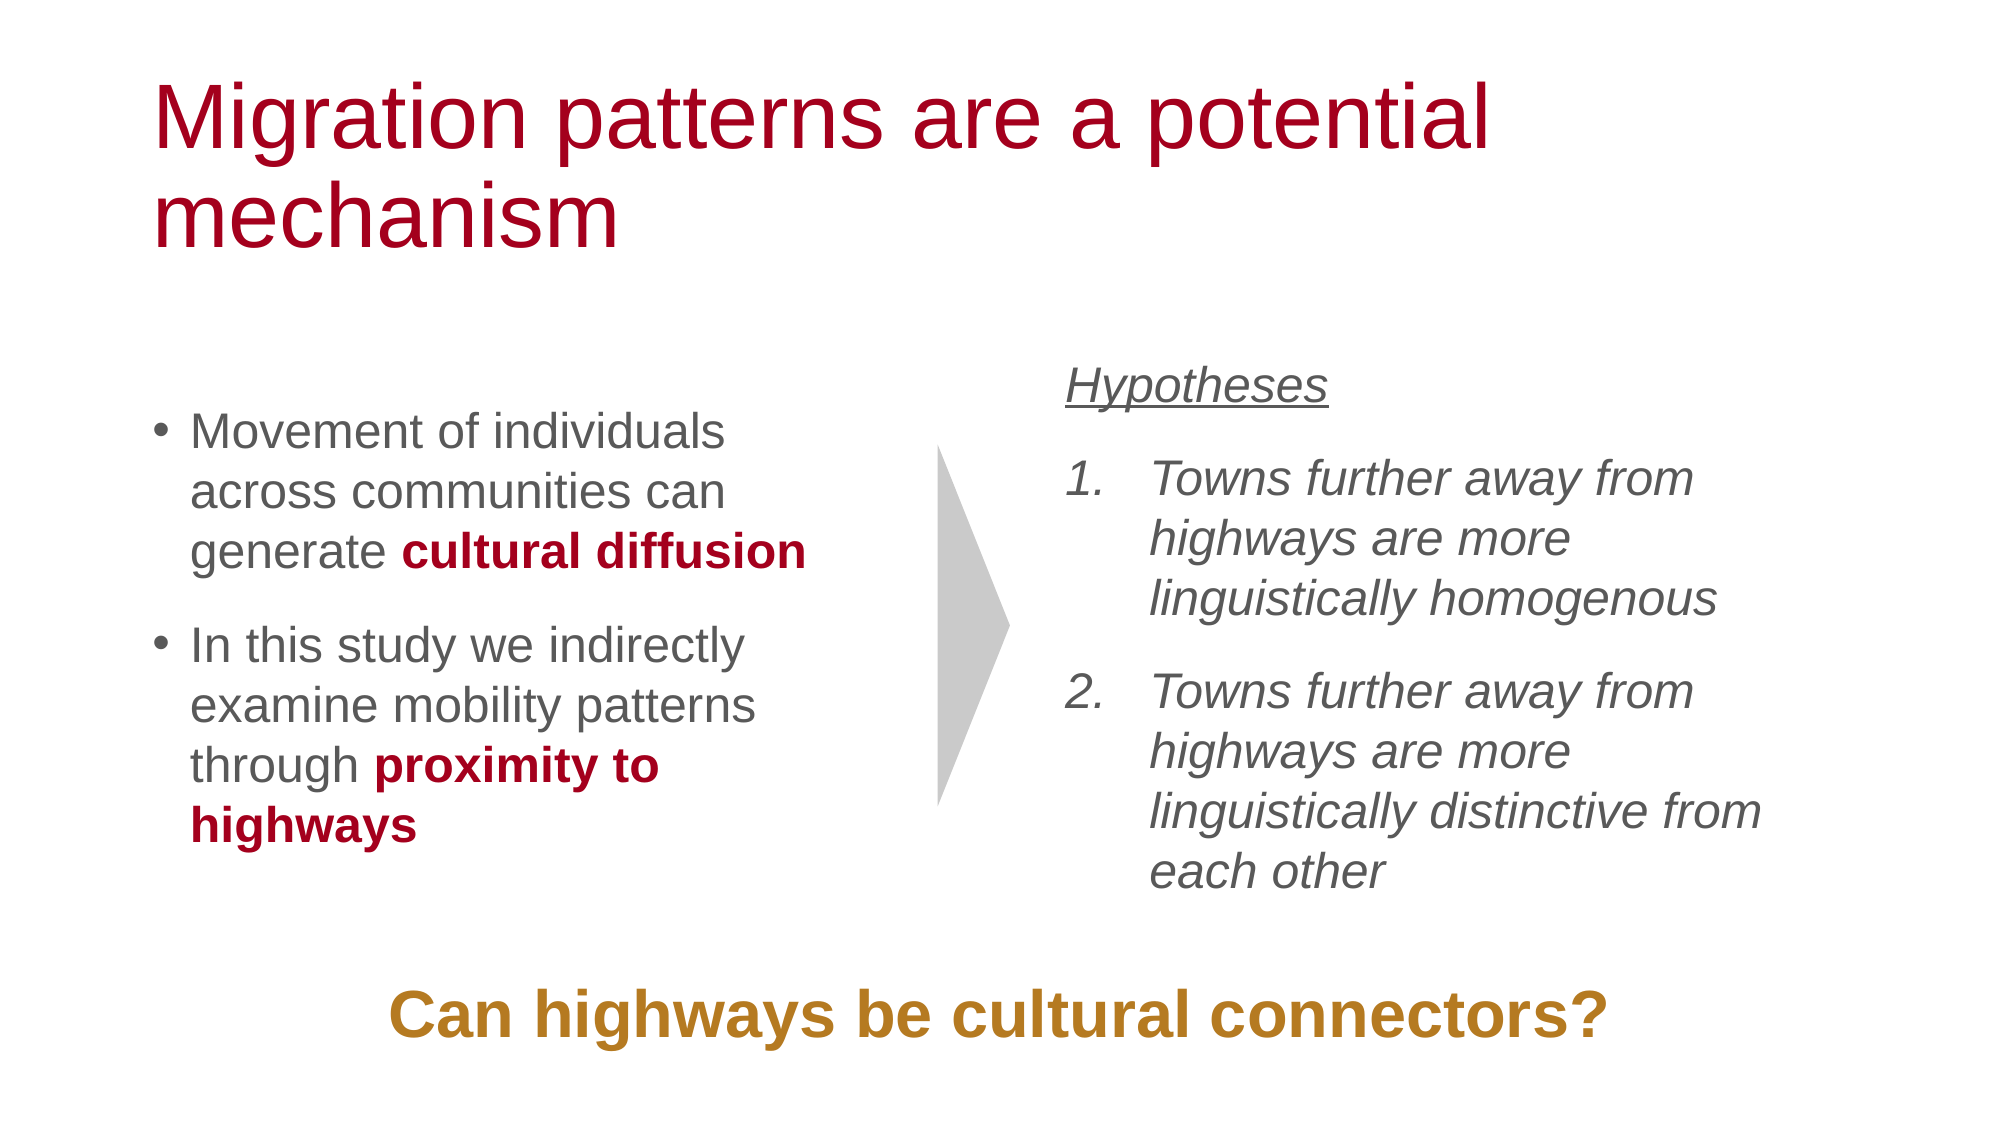

# Migration patterns are a potential mechanism
Movement of individuals across communities can generate cultural diffusion
In this study we indirectly examine mobility patterns through proximity to highways
Hypotheses
Towns further away from highways are more linguistically homogenous
Towns further away from highways are more linguistically distinctive from each other

Can highways be cultural connectors?